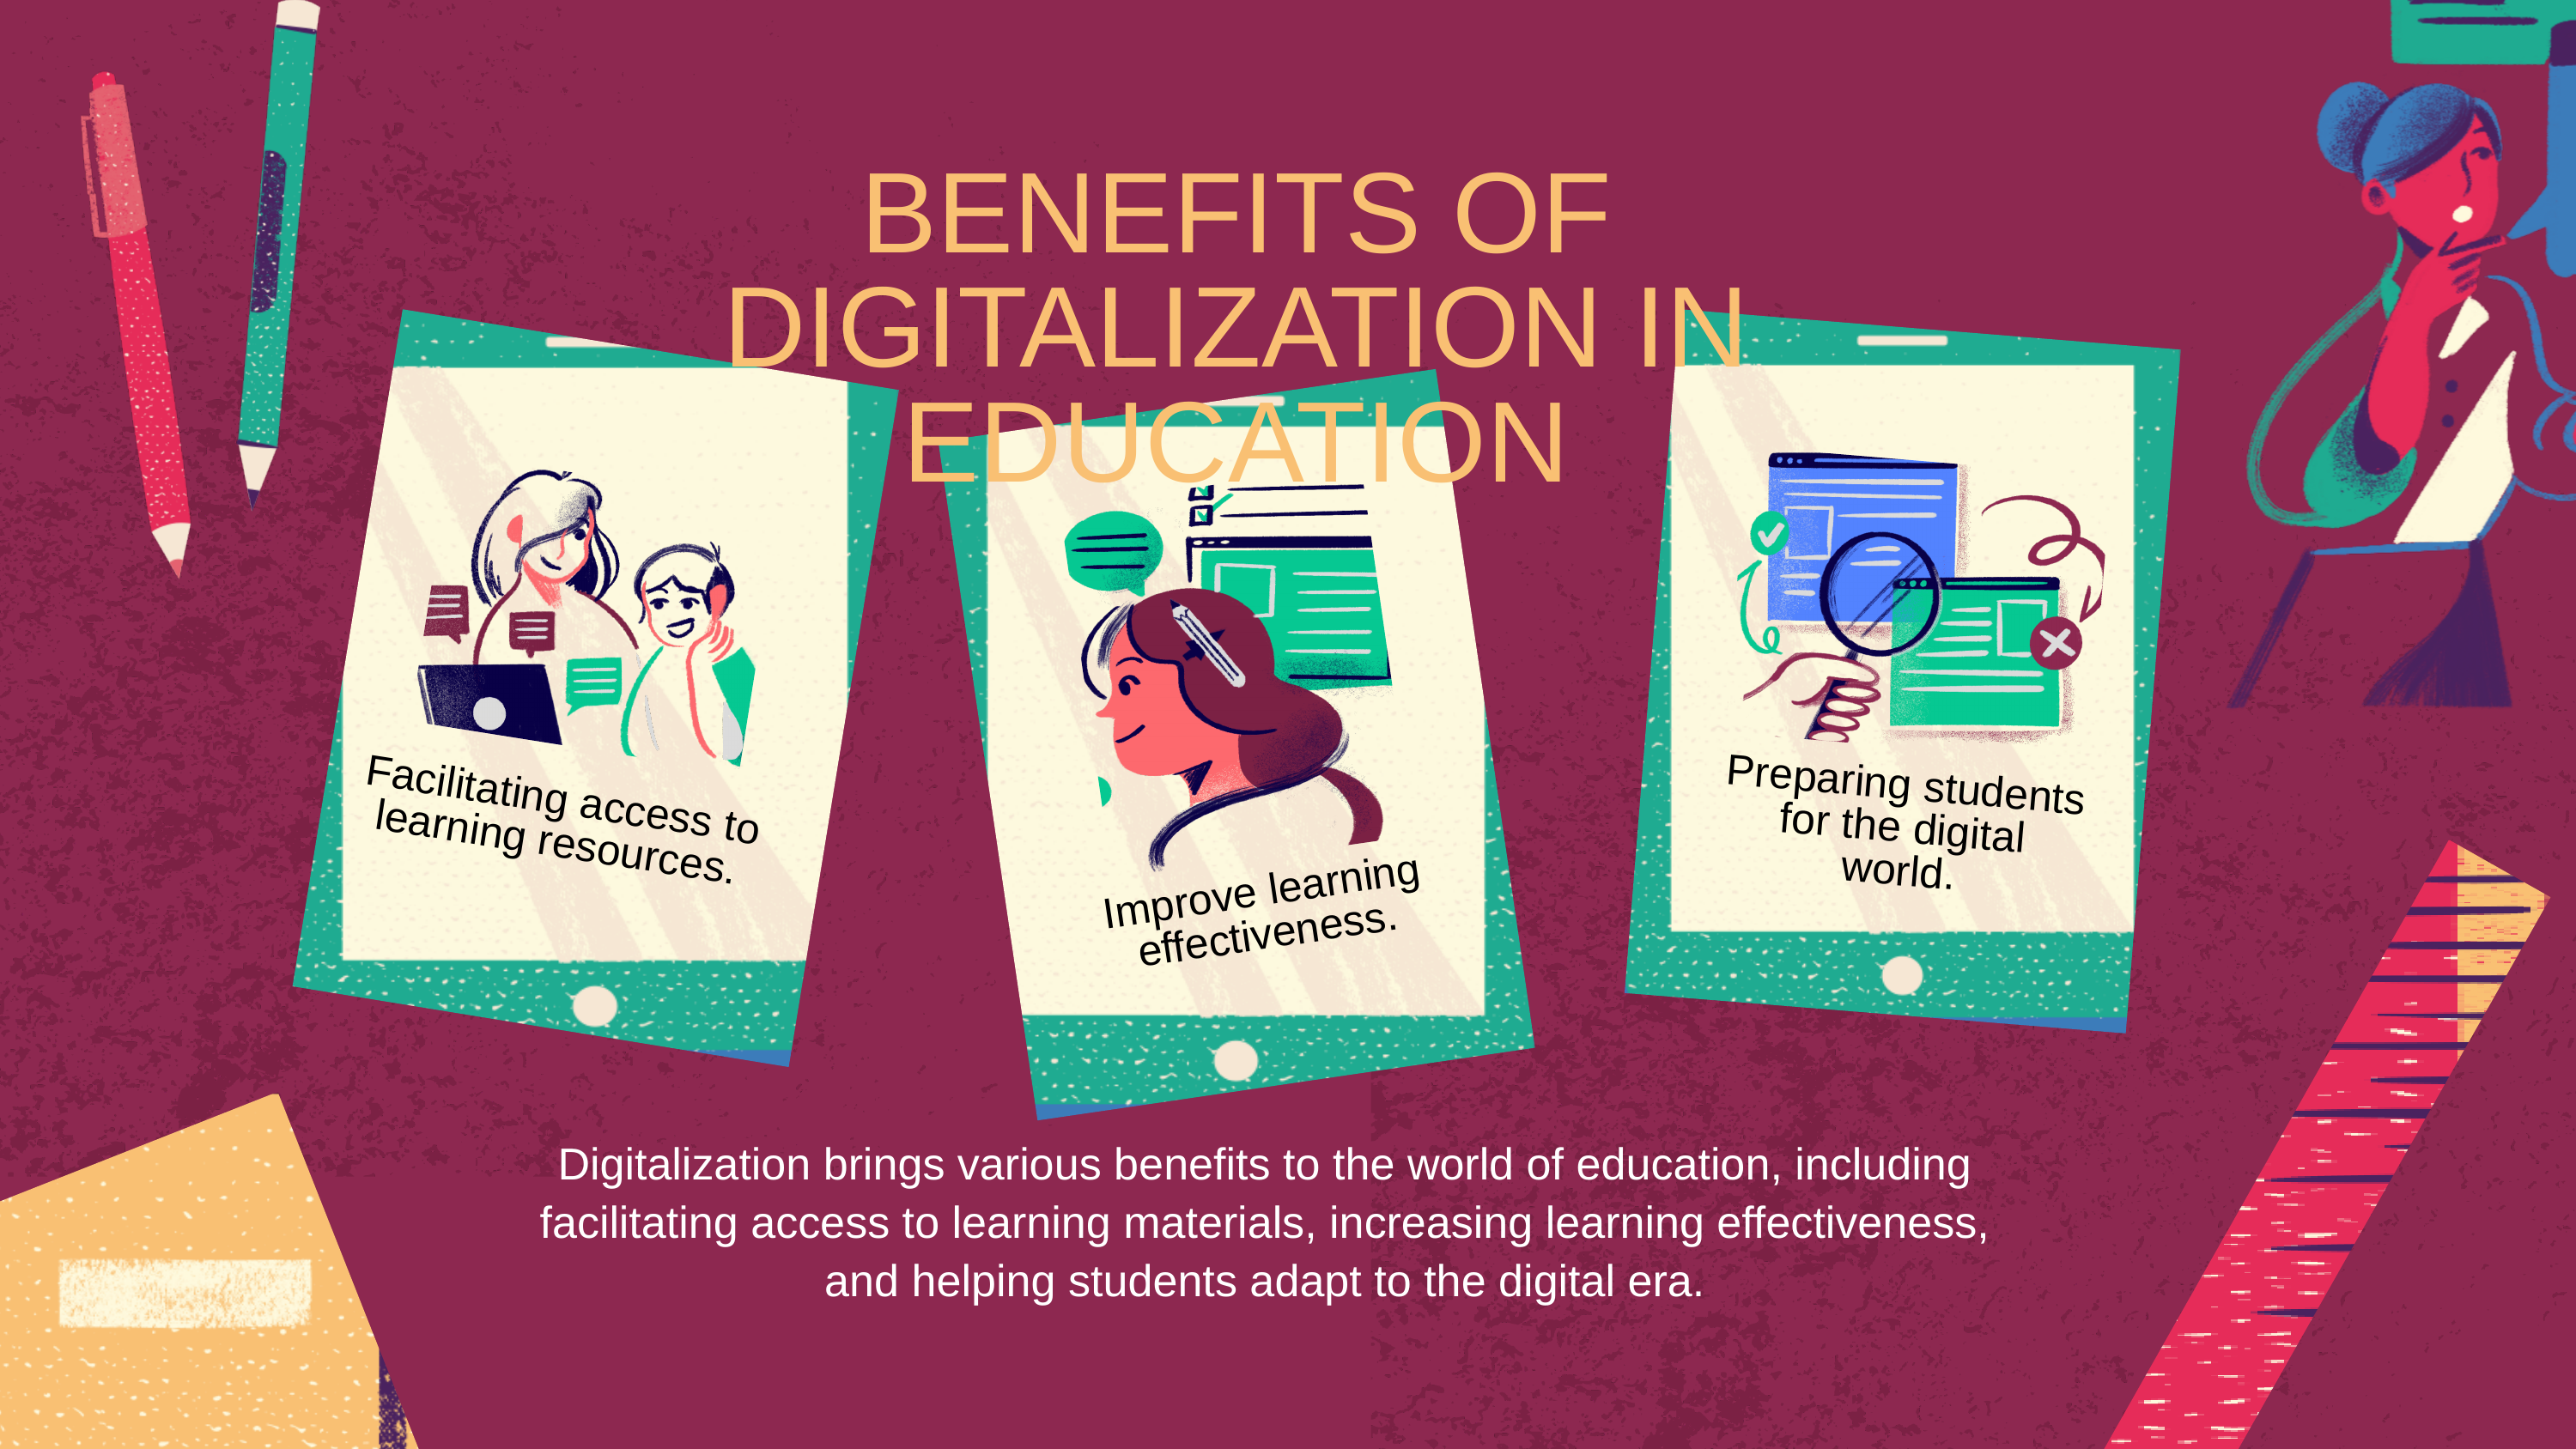

BENEFITS OF DIGITALIZATION IN EDUCATION

Preparing students for the digital world.
Facilitating access to learning resources.

Improve learning effectiveness.
Digitalization brings various benefits to the world of education, including facilitating access to learning materials, increasing learning effectiveness, and helping students adapt to the digital era.